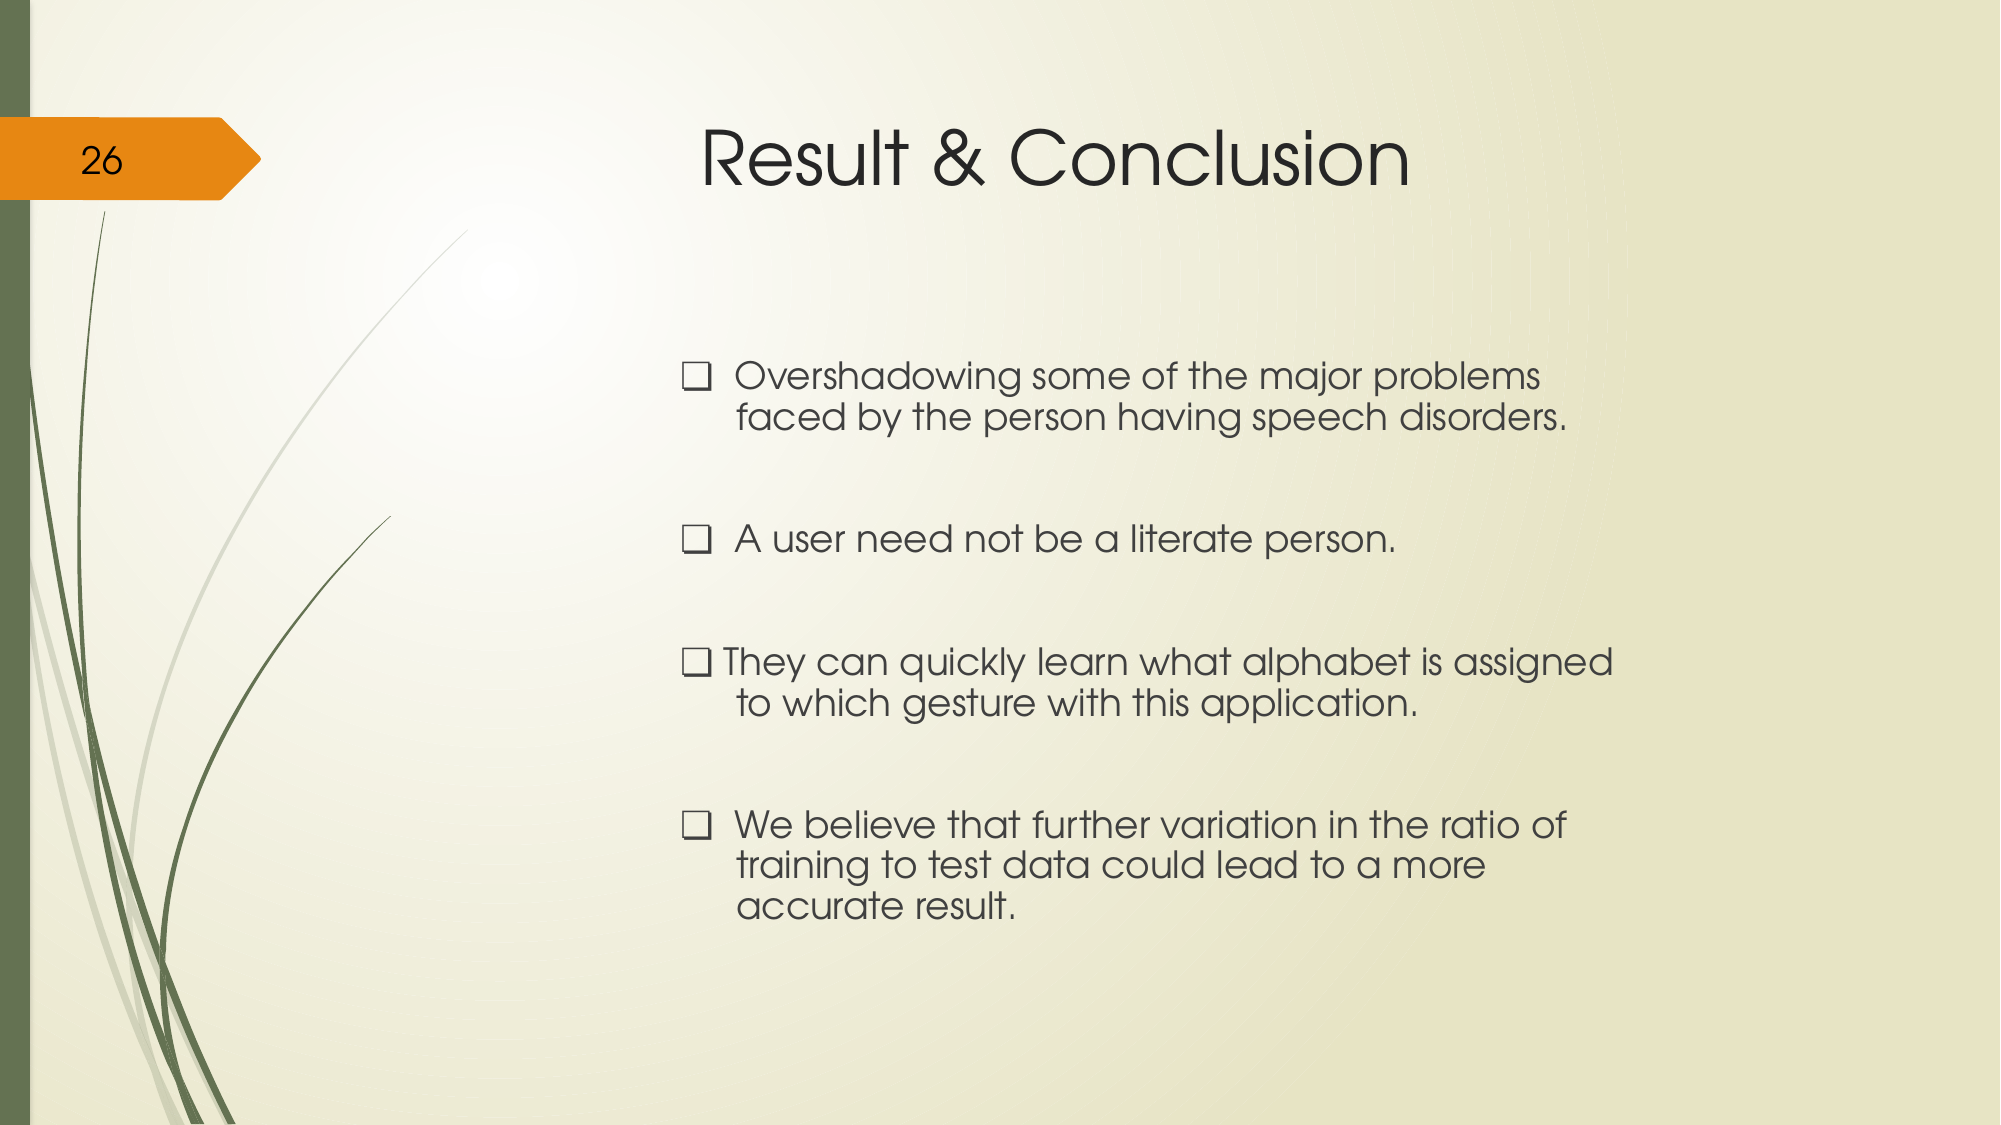

# Result & Conclusion
26
❏  Overshadowing some of the major problems faced by the person having speech disorders.

❏  A user need not be a literate person.

❏ They can quickly learn what alphabet is assigned to which gesture with this application.

❏  We believe that further variation in the ratio of training to test data could lead to a more  accurate result.